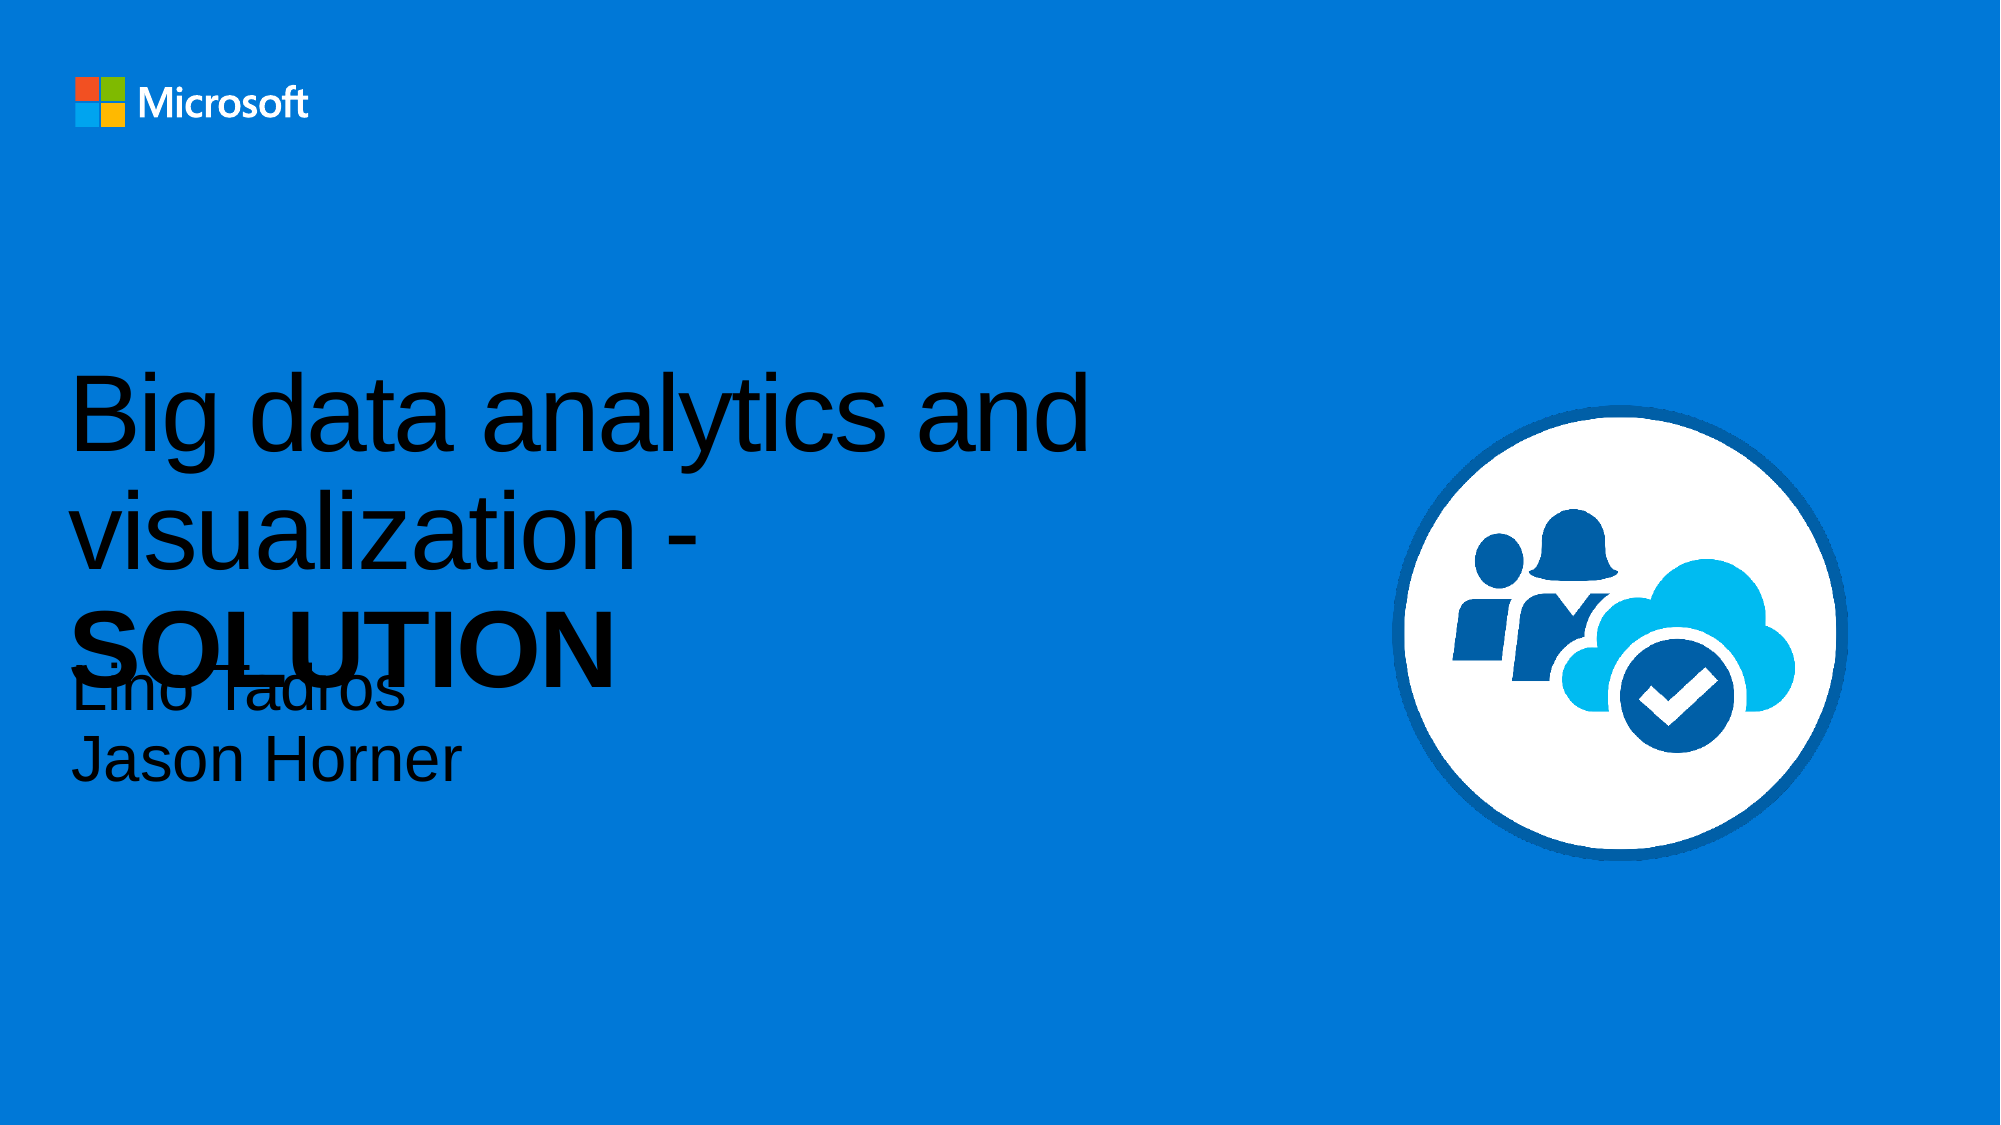

# Big data analytics and visualization - SOLUTION
Lino Tadros
Jason Horner